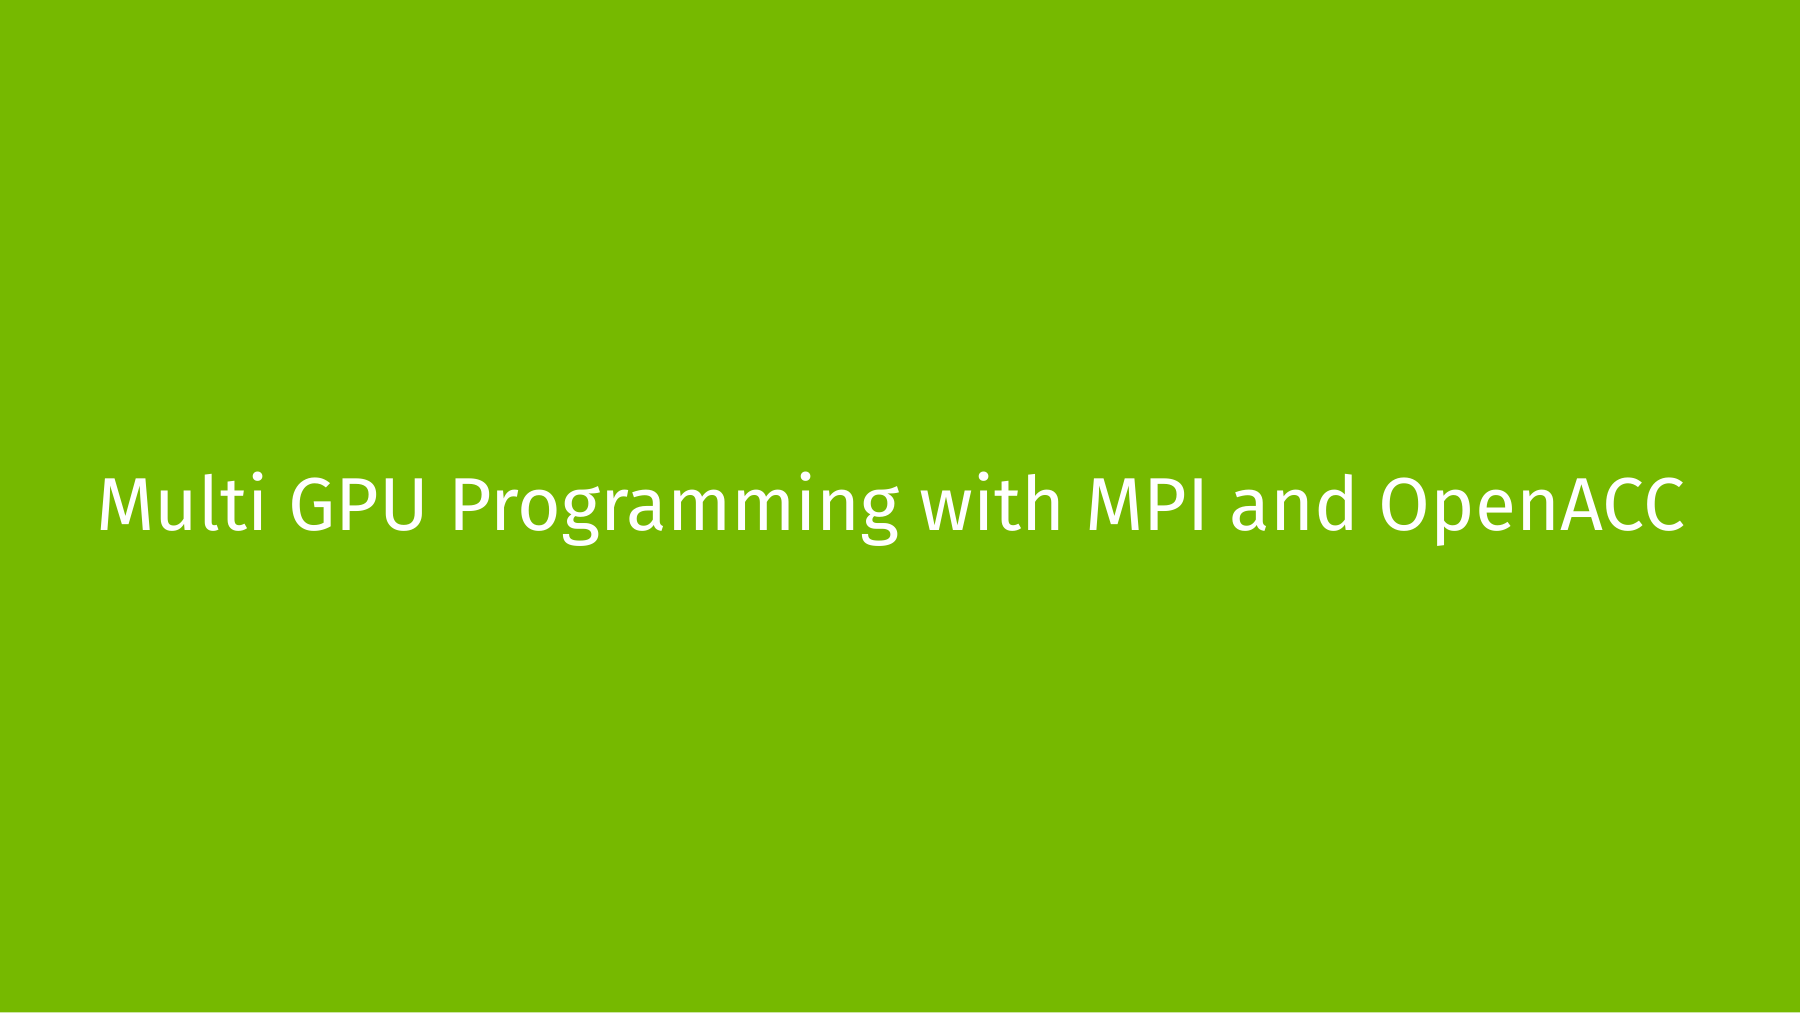

# Multi GPU Programming with MPI and OpenACC